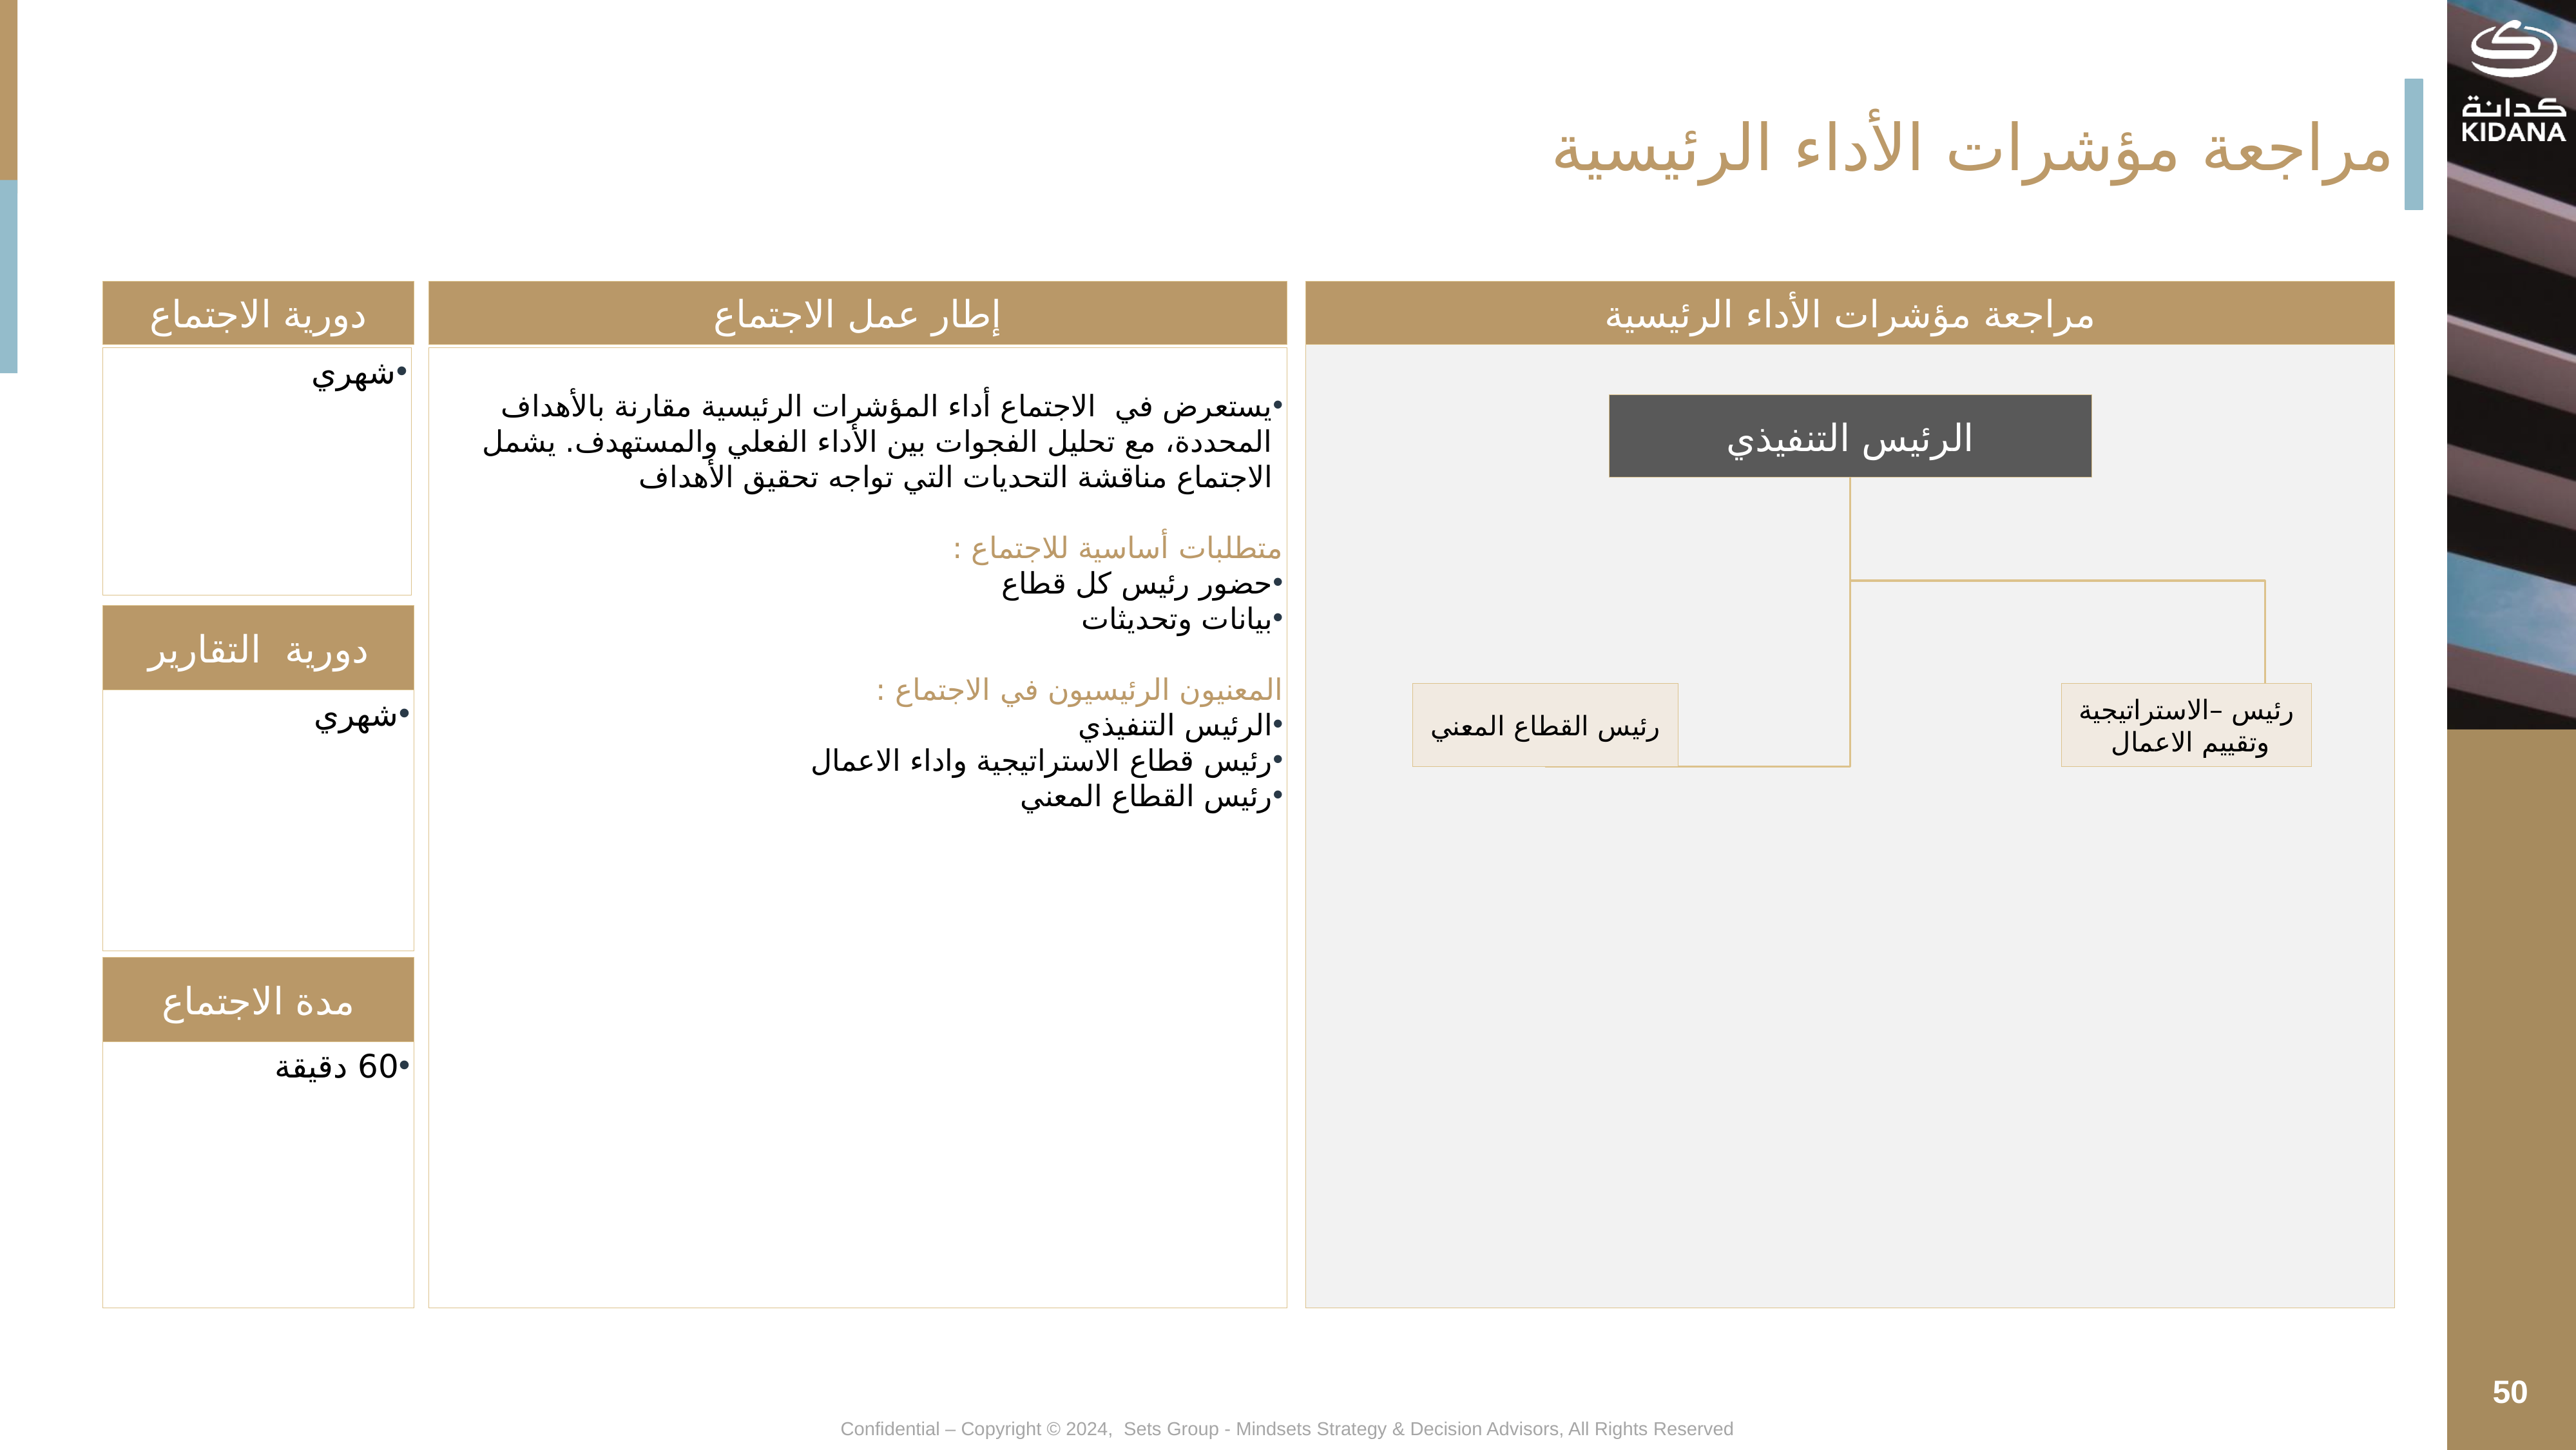

مراجعة مؤشرات الأداء الرئيسية
مراجعة مؤشرات الأداء الرئيسية
إطار عمل الاجتماع
دورية الاجتماع

شهري

يستعرض في  الاجتماع أداء المؤشرات الرئيسية مقارنة بالأهداف المحددة، مع تحليل الفجوات بين الأداء الفعلي والمستهدف. يشمل الاجتماع مناقشة التحديات التي تواجه تحقيق الأهداف

متطلبات أساسية للاجتماع :
حضور رئيس كل قطاع
بيانات وتحديثات

المعنيون الرئيسيون في الاجتماع :
الرئيس التنفيذي
رئيس قطاع الاستراتيجية واداء الاعمال
رئيس القطاع المعني

الرئيس التنفيذي
رئيس القطاع المعني
رئيس –الاستراتيجية وتقييم الاعمال
دورية  التقارير
شهري
مدة الاجتماع
60 دقيقة